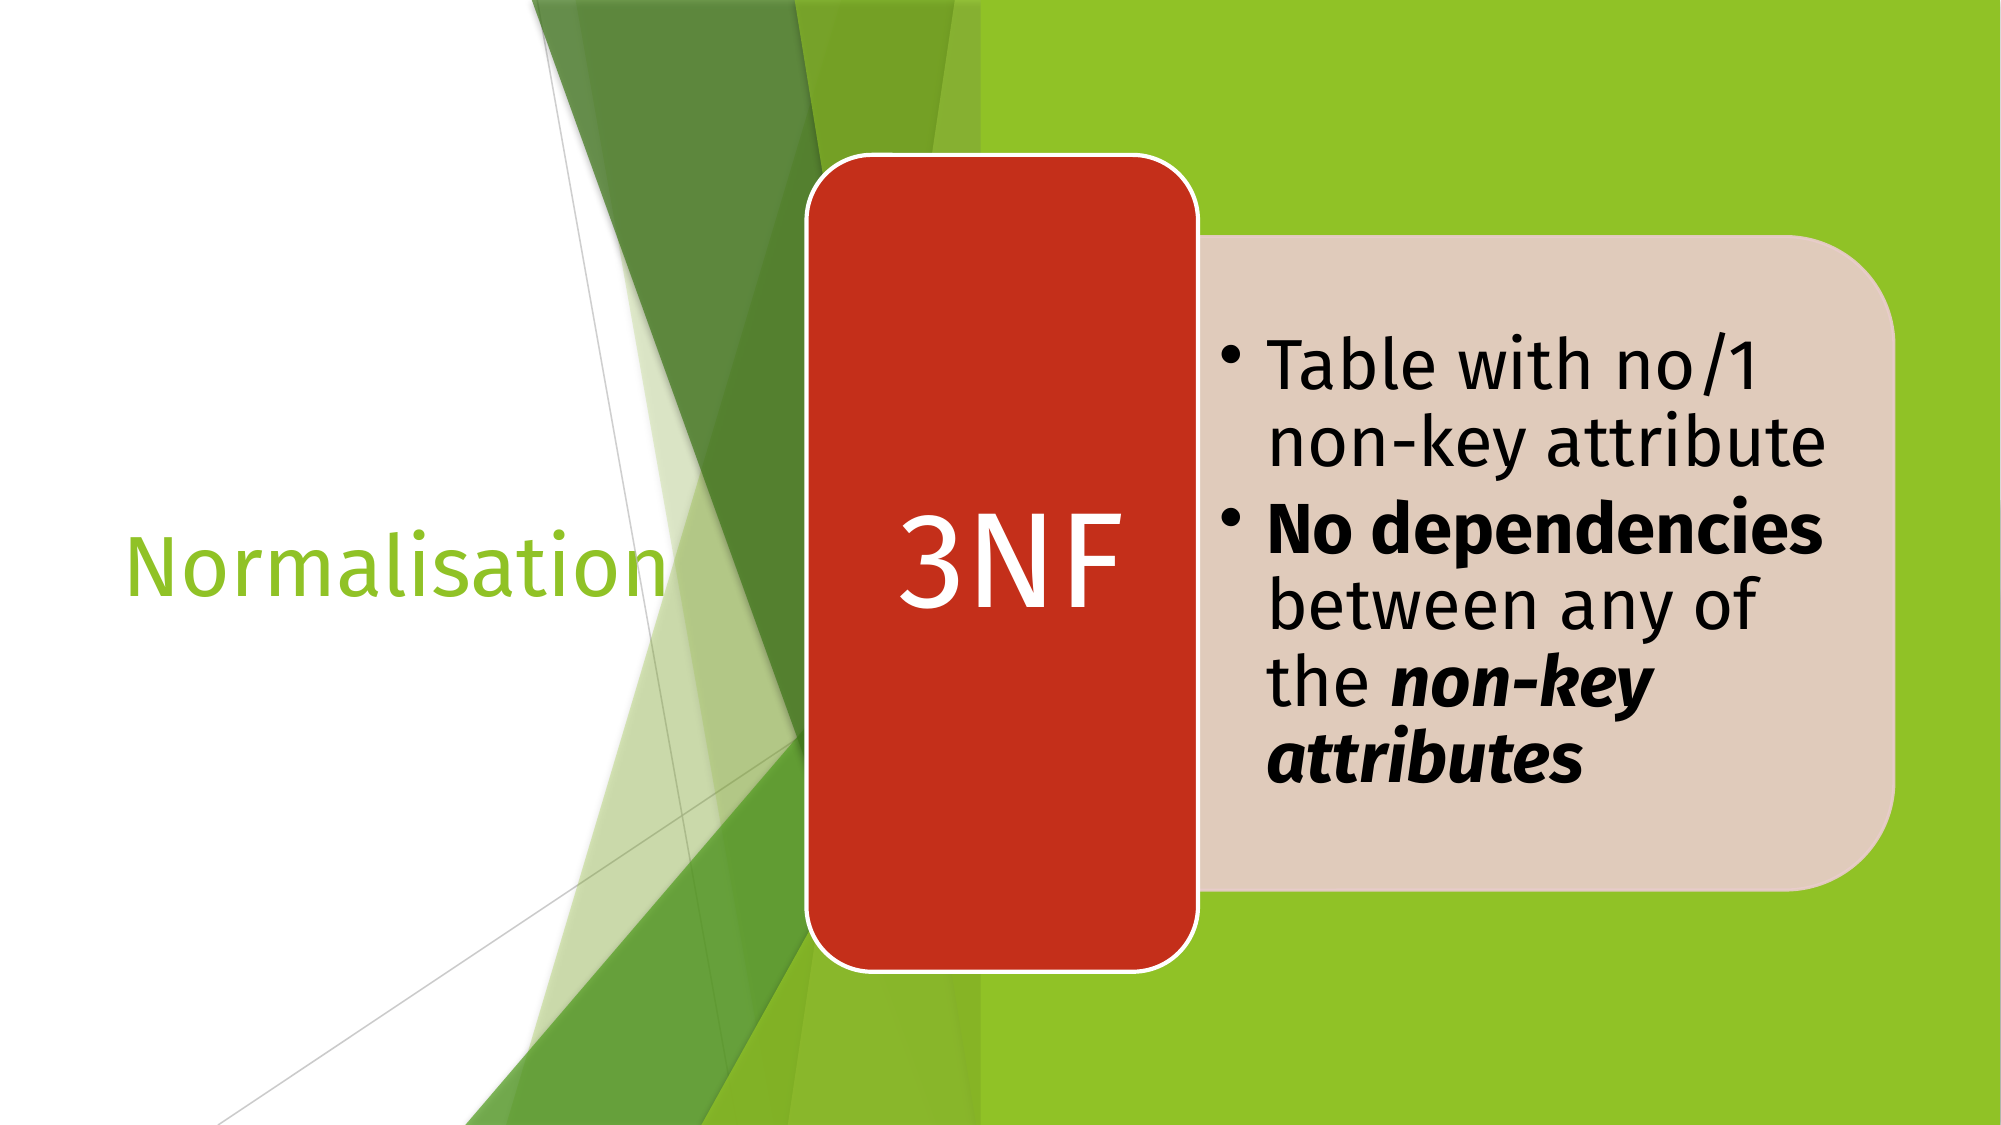

Table with no/1 non-key attribute
No dependencies between any of the non-key attributes
3NF
# Normalisation